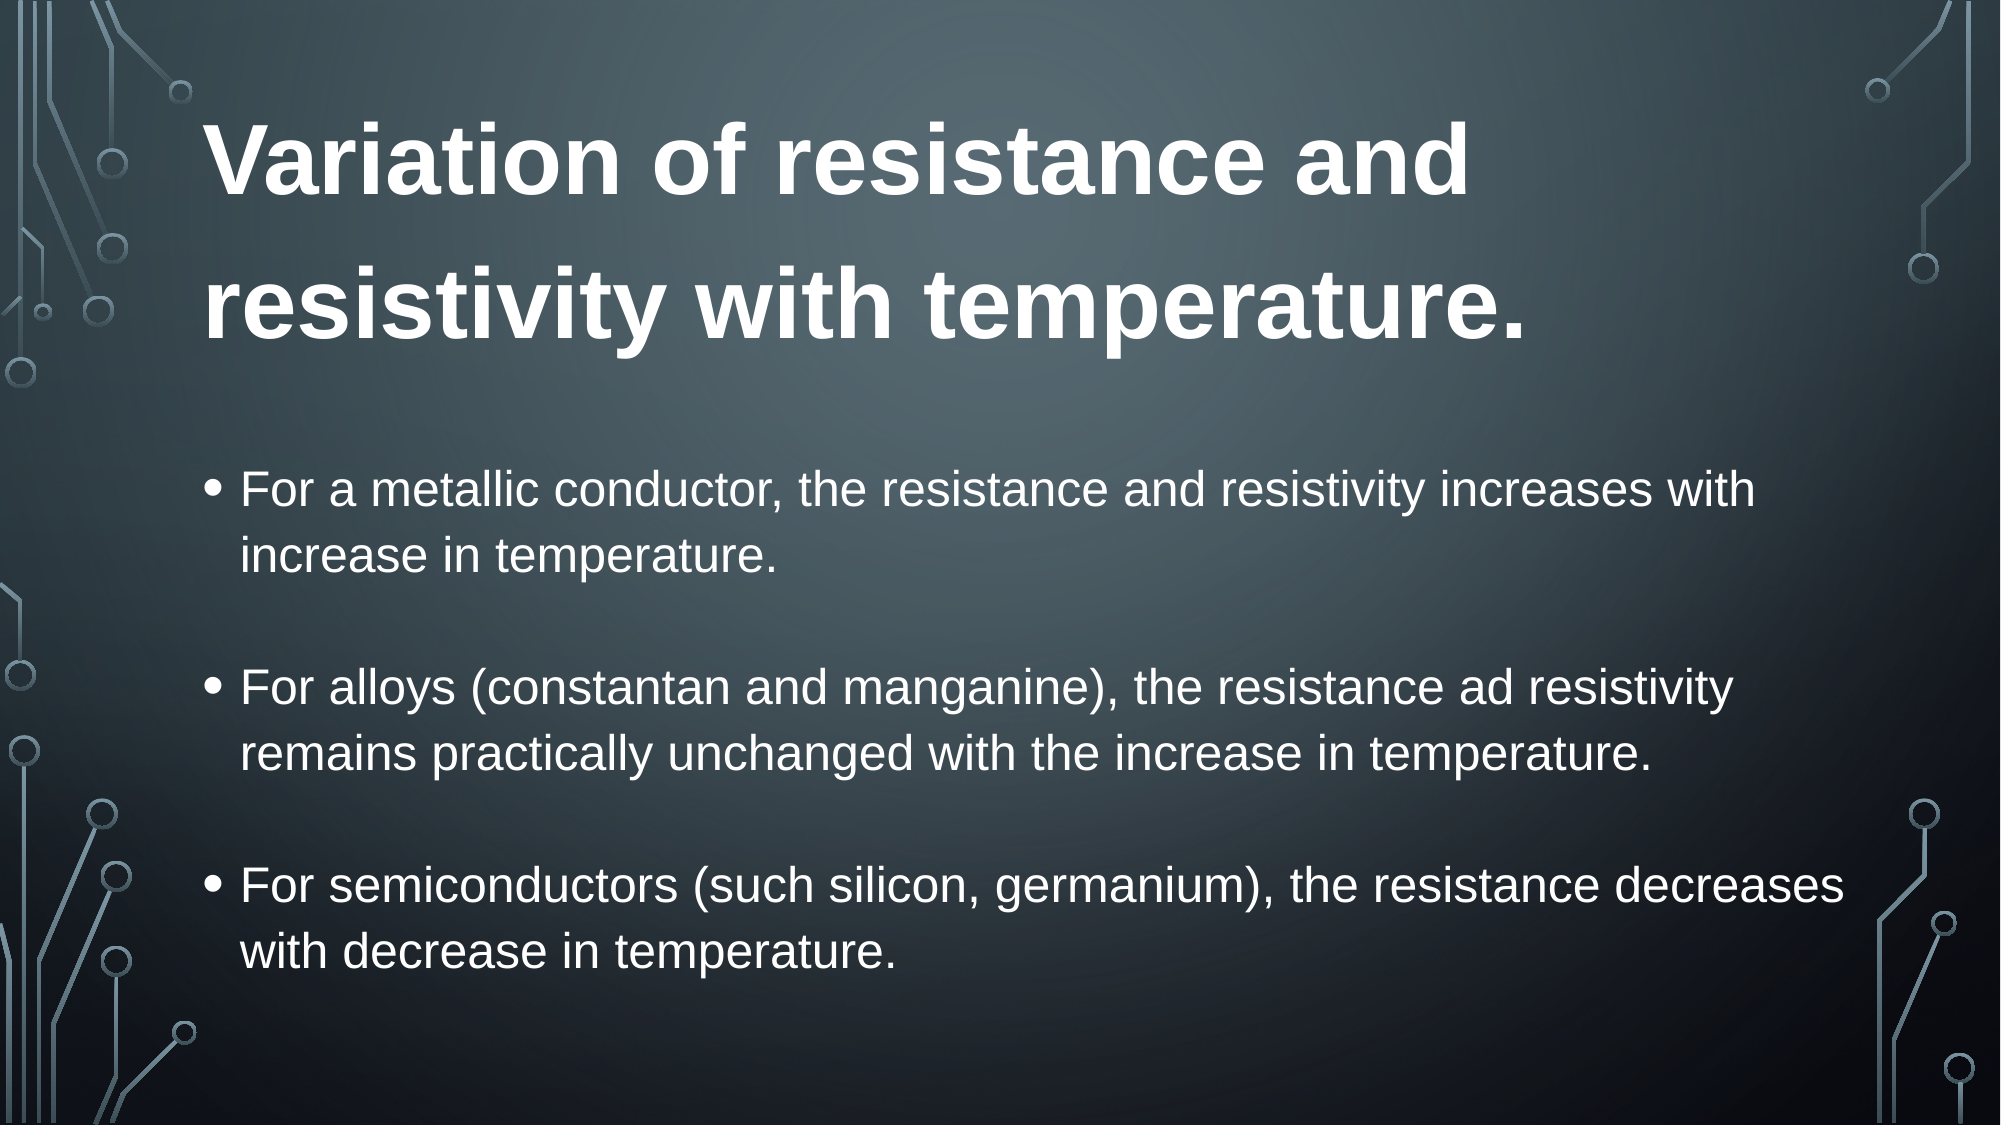

Variation of resistance and resistivity with temperature.

For a metallic conductor, the resistance and resistivity increases with increase in temperature.

For alloys (constantan and manganine), the resistance ad resistivity remains practically unchanged with the increase in temperature.

For semiconductors (such silicon, germanium), the resistance decreases with decrease in temperature.